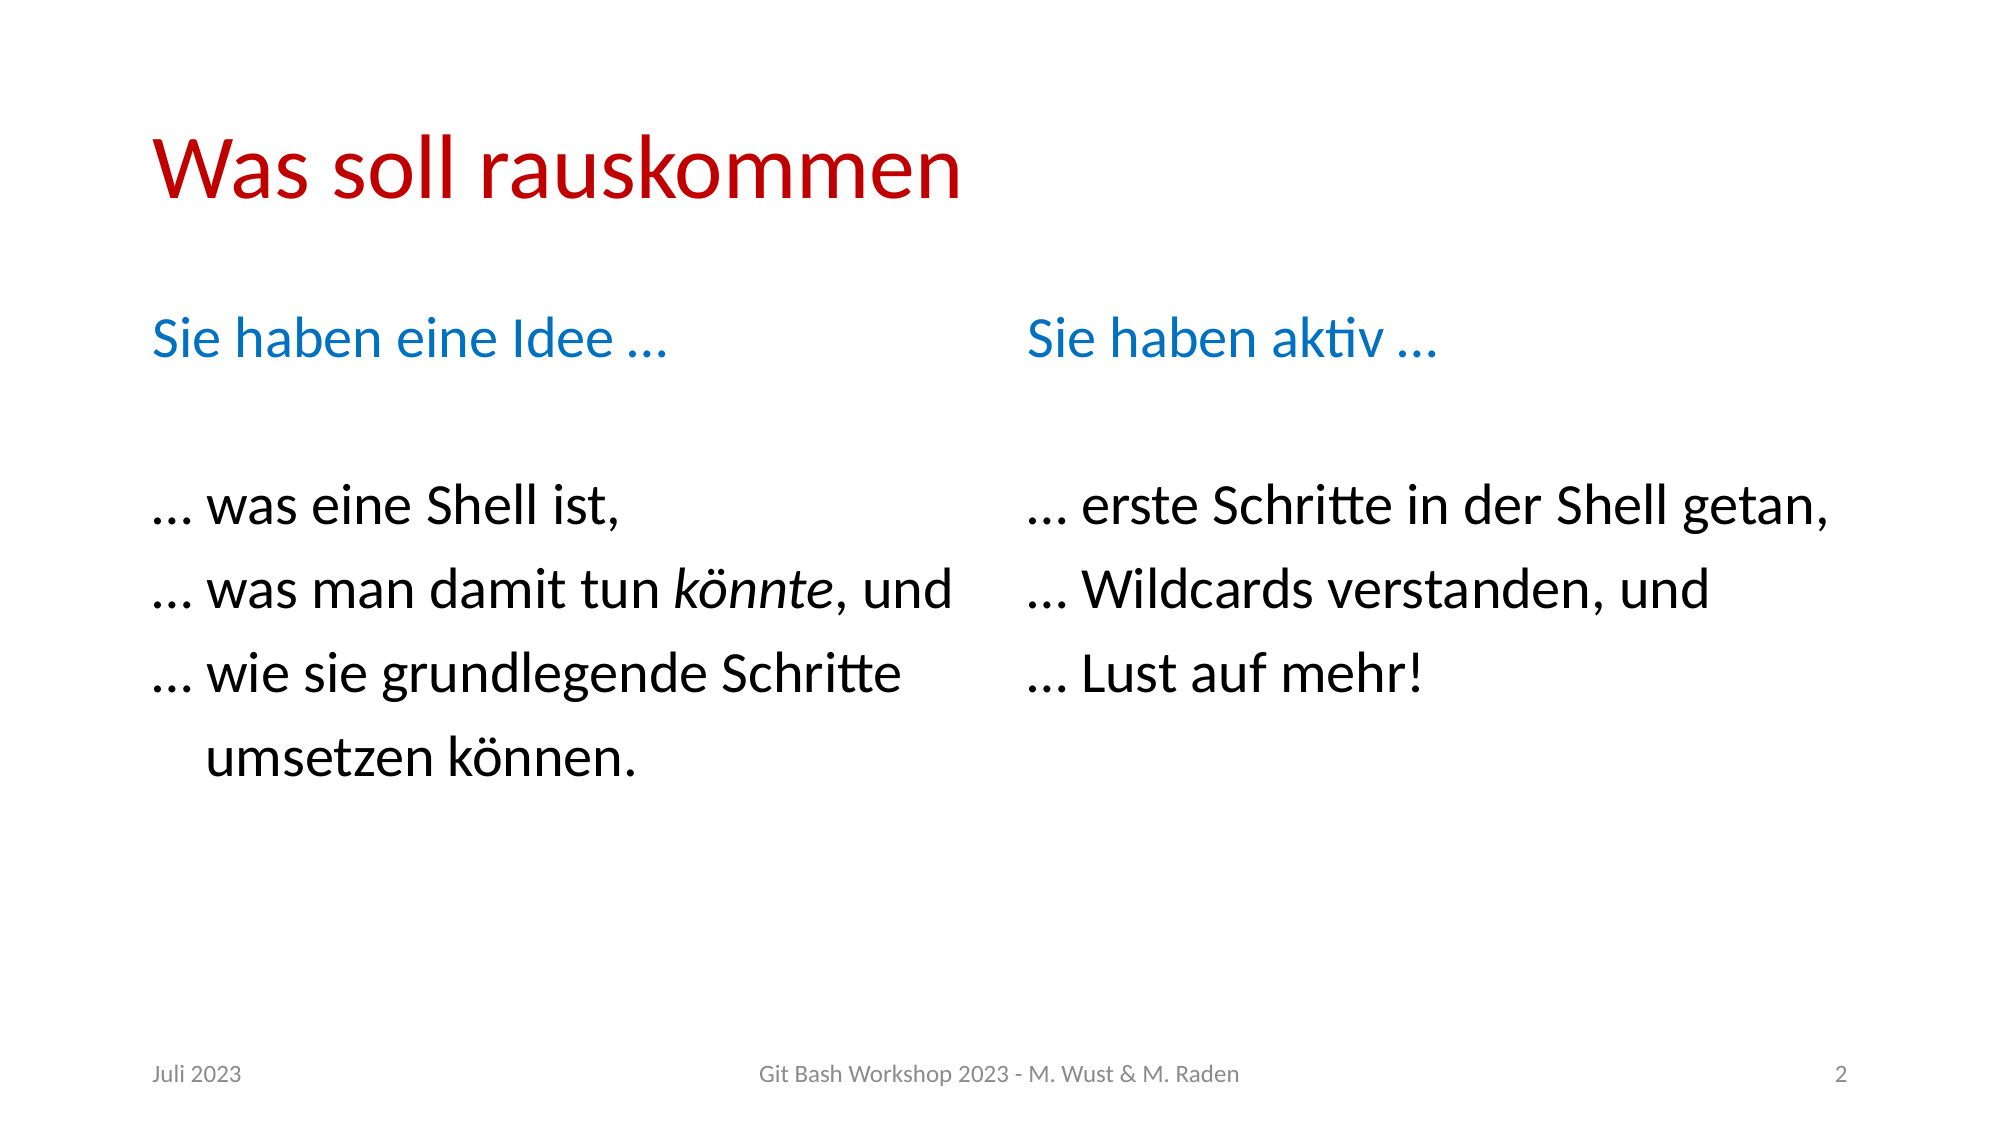

# Was soll rauskommen
Sie haben eine Idee …

… was eine Shell ist,
… was man damit tun könnte, und
… wie sie grundlegende Schritte
    umsetzen können.
Sie haben aktiv …

… erste Schritte in der Shell getan,
… Wildcards verstanden, und
… Lust auf mehr!
Juli 2023
Git Bash Workshop 2023 - M. Wust & M. Raden
2